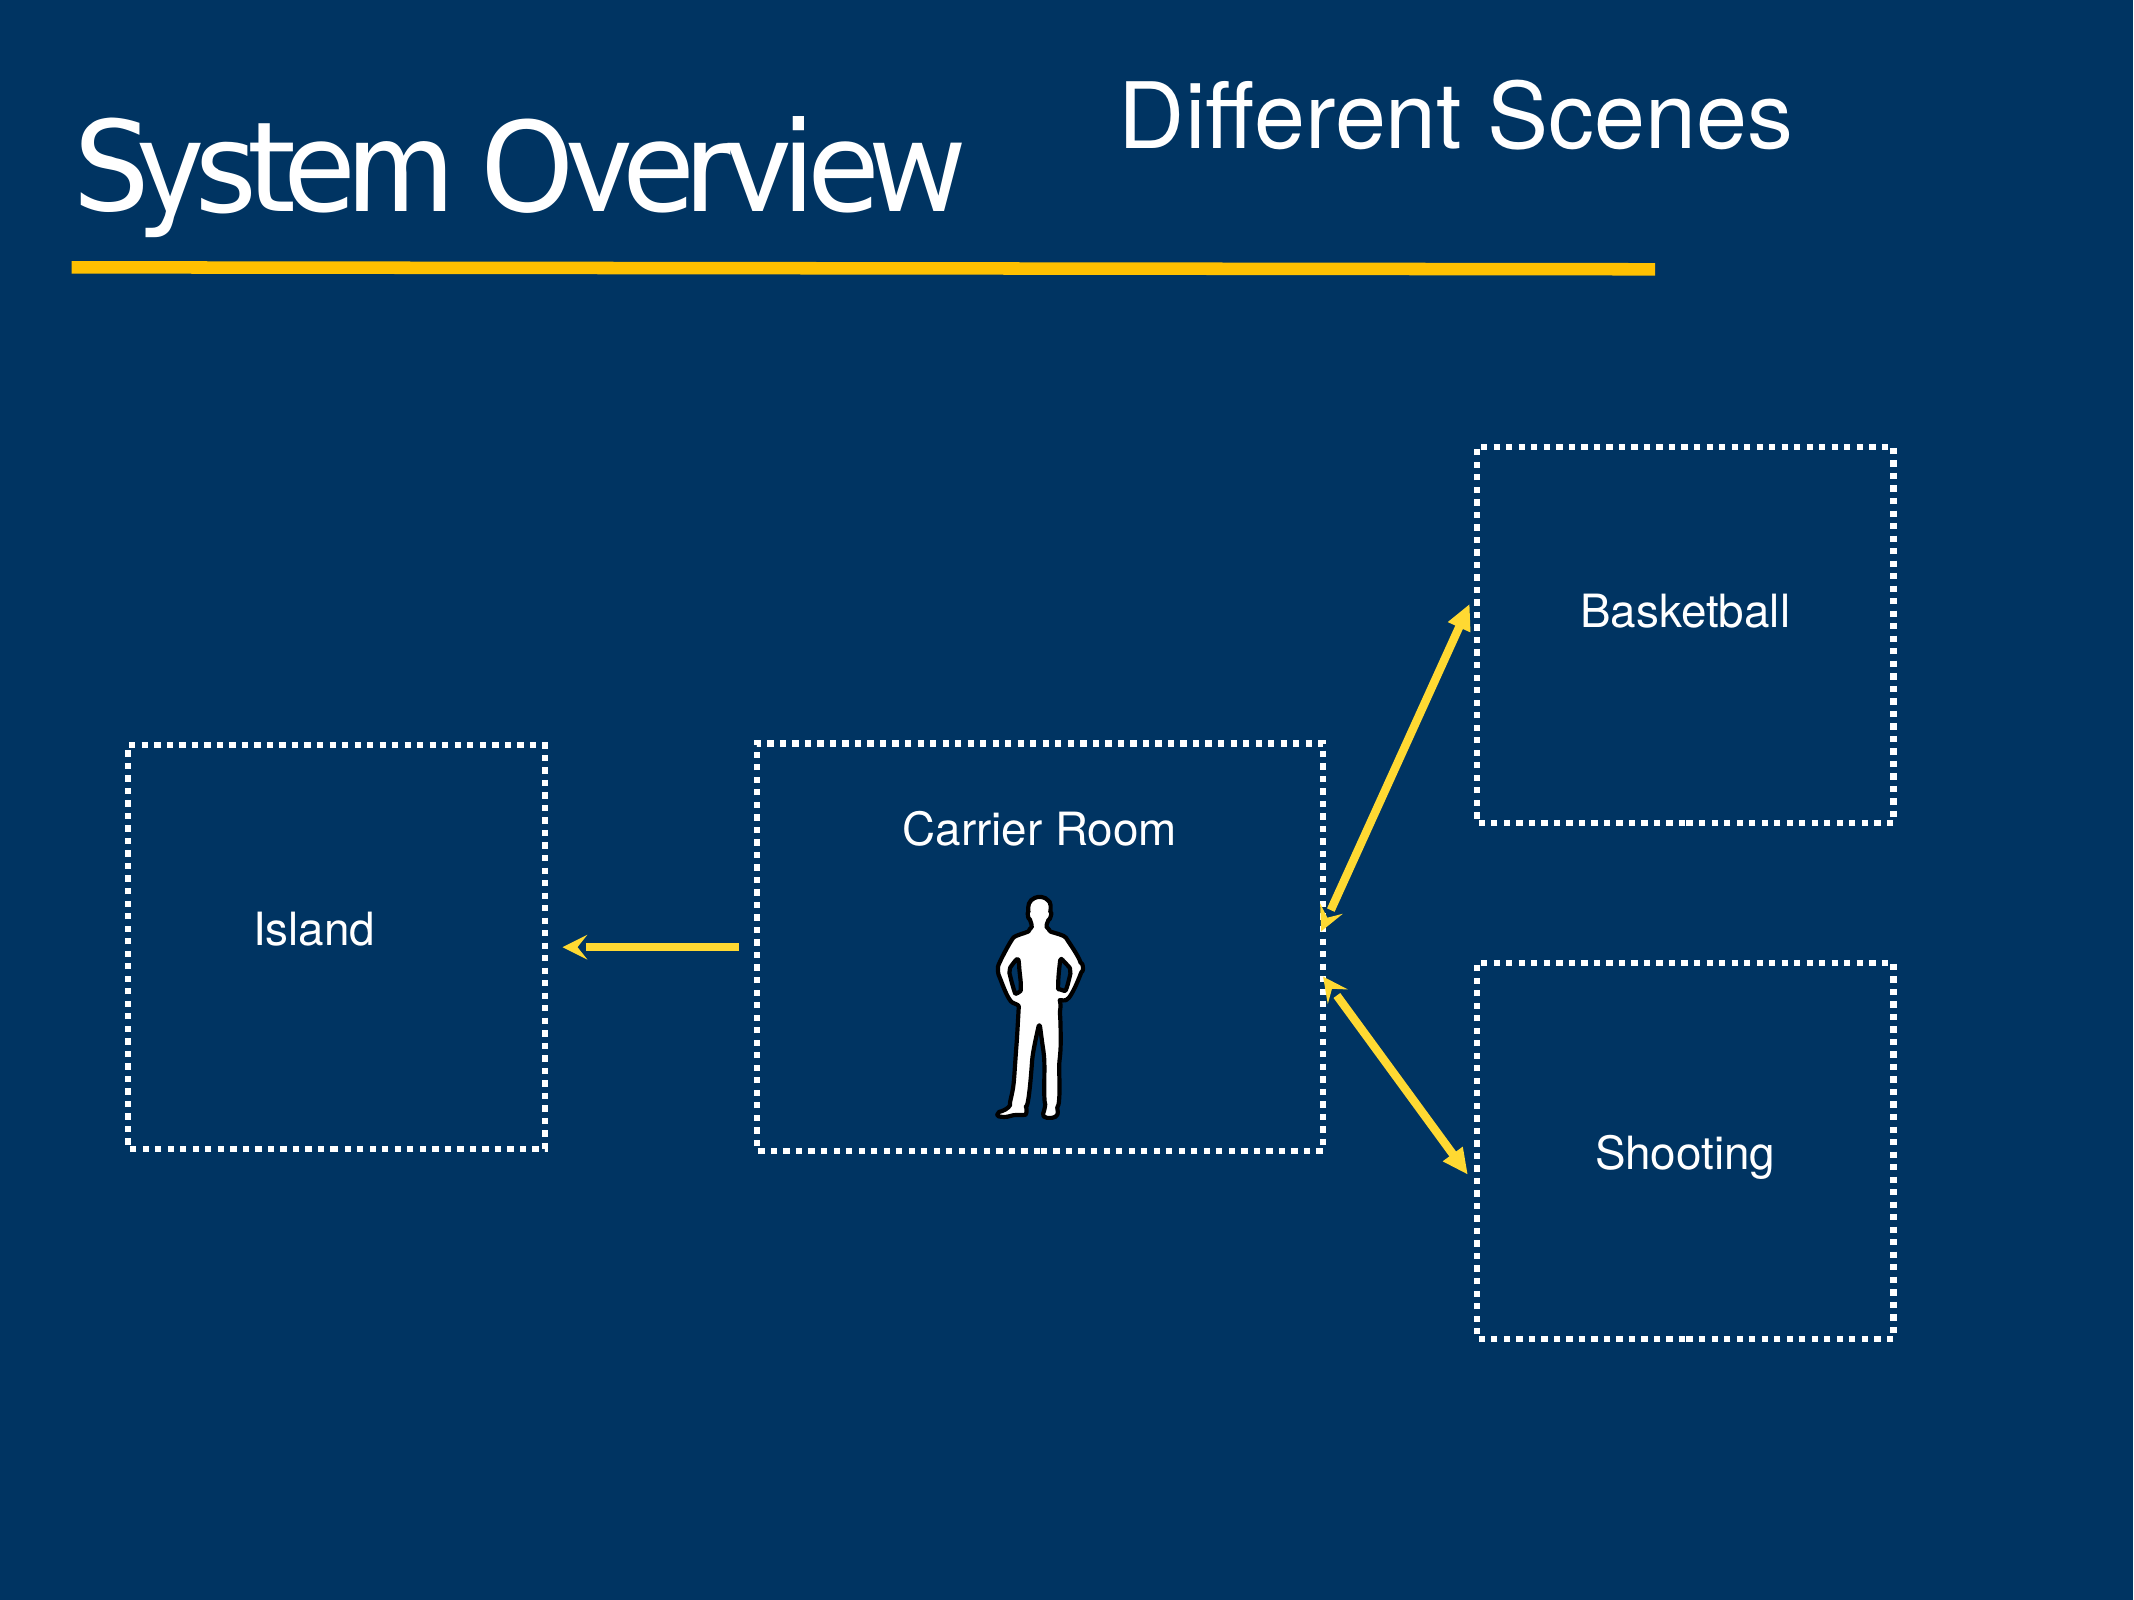

Different Scenes
System Overview

Basketball

Carrier Room
Island

Shooting